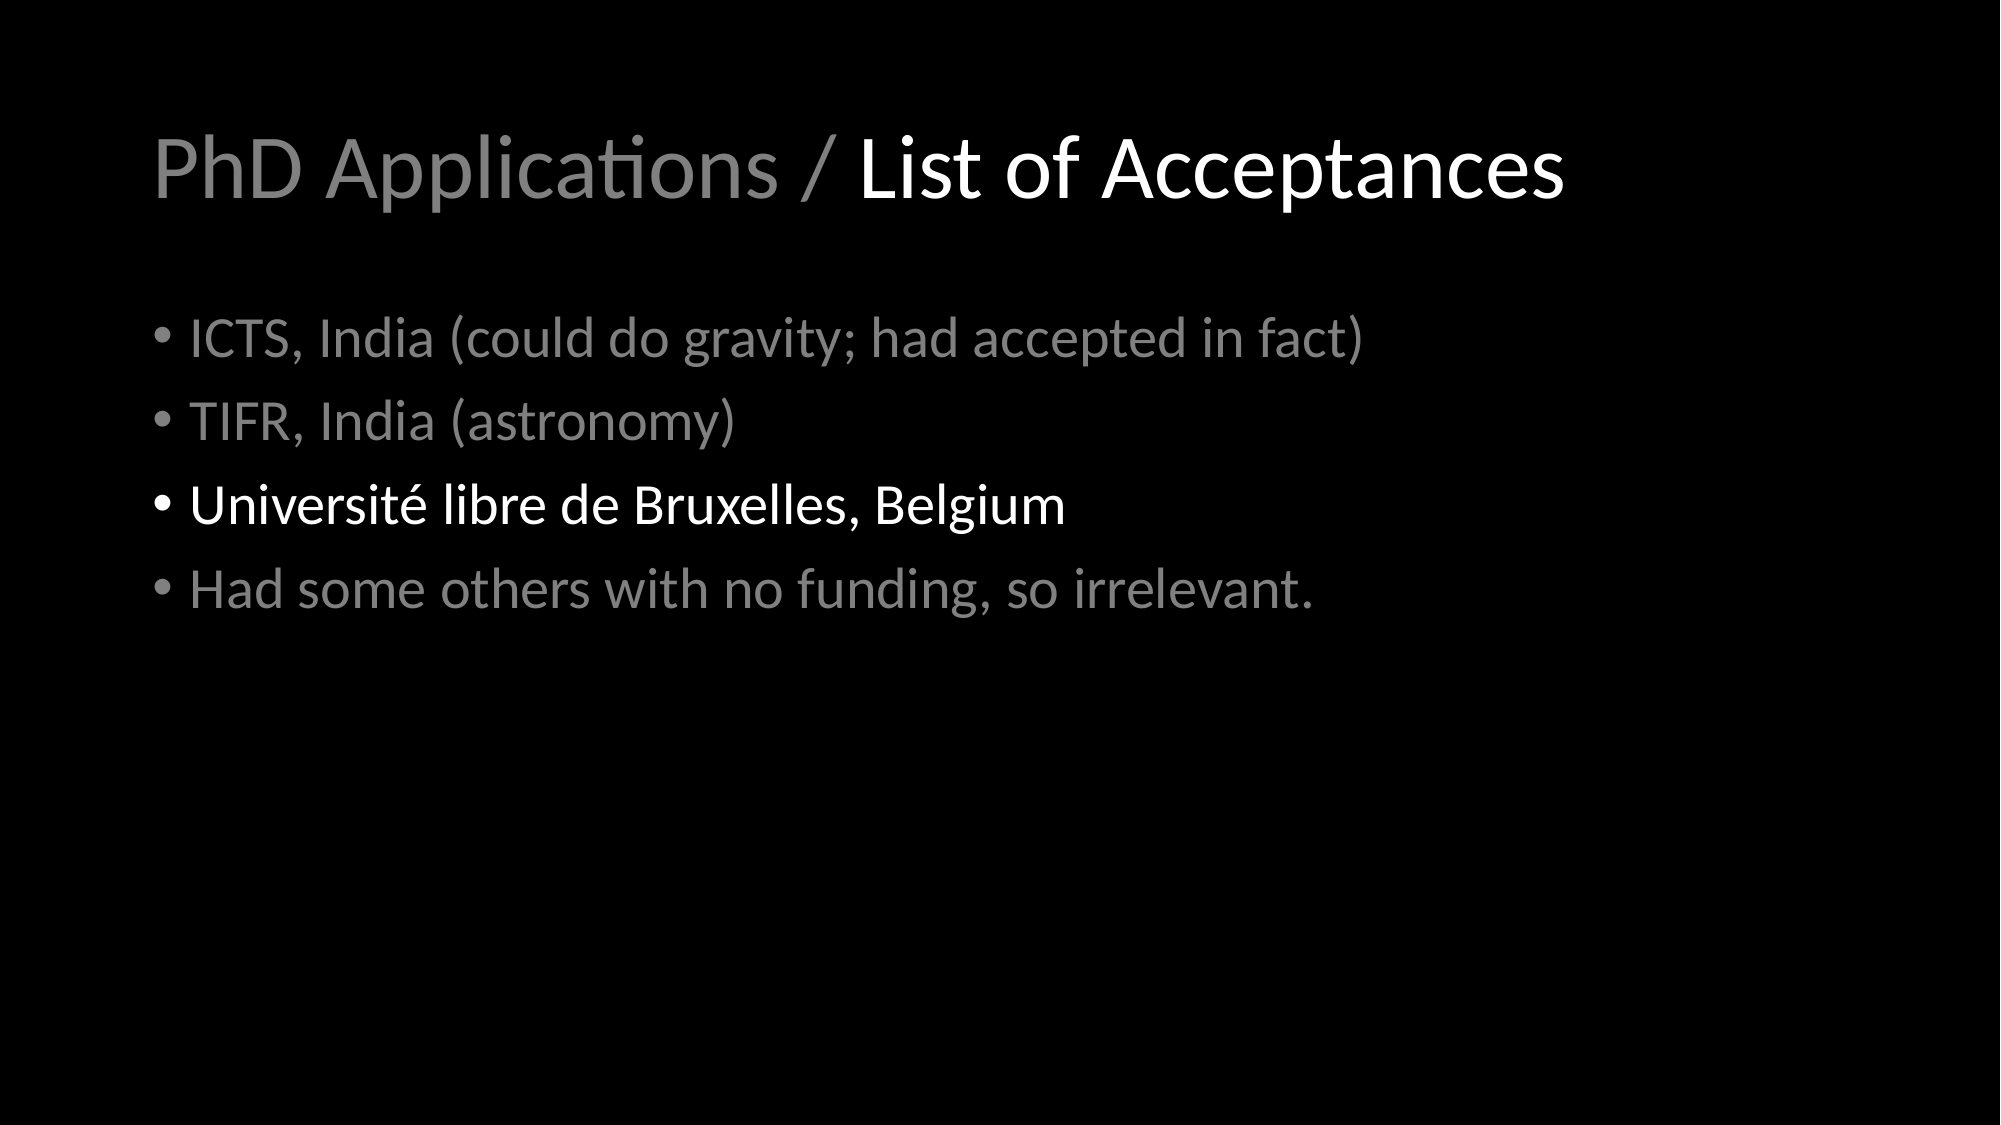

# PhD Applications / List of Acceptances
ICTS, India (could do gravity; had accepted in fact)
TIFR, India (astronomy)
Université libre de Bruxelles, Belgium
Had some others with no funding, so irrelevant.